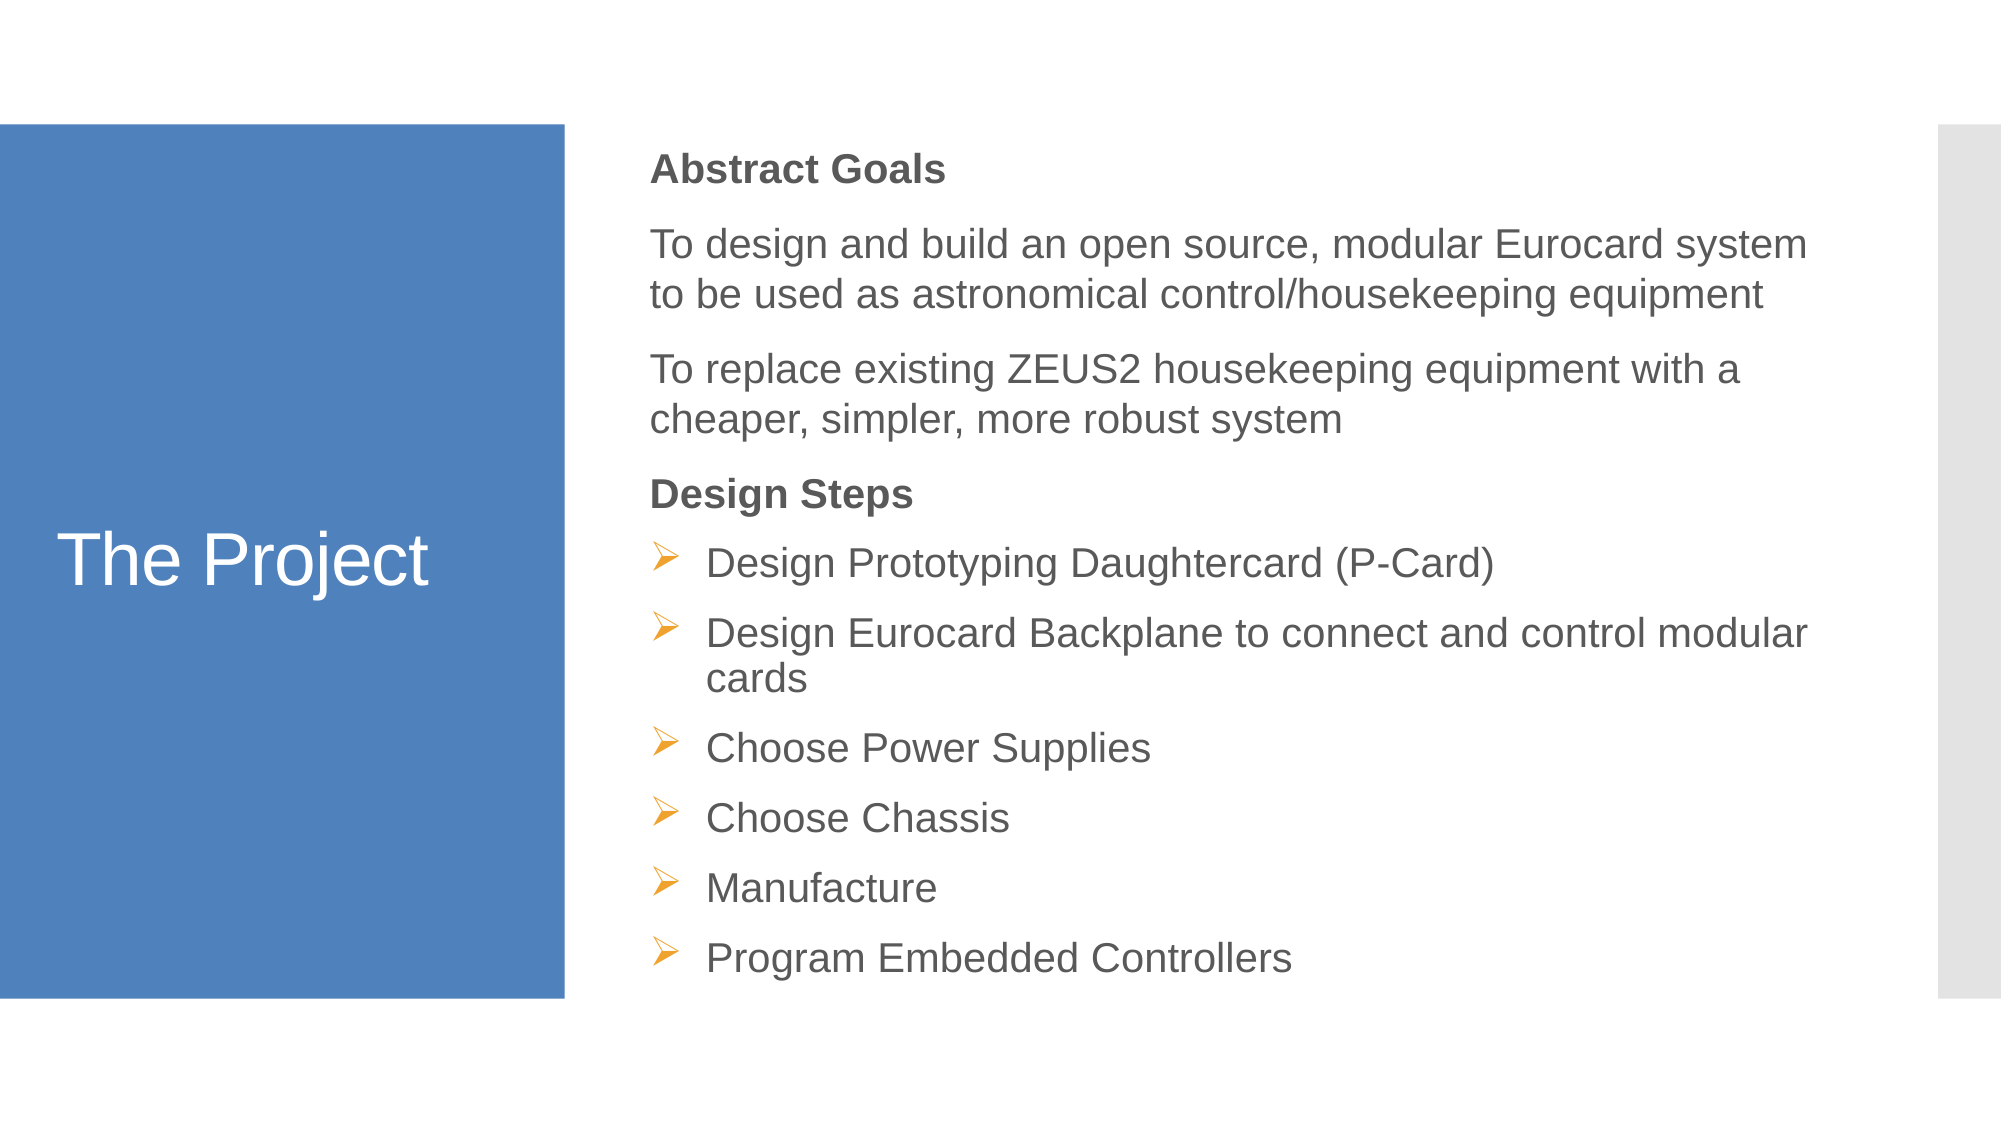

Abstract Goals
To design and build an open source, modular Eurocard system to be used as astronomical control/housekeeping equipment
To replace existing ZEUS2 housekeeping equipment with a cheaper, simpler, more robust system
Design Steps
Design Prototyping Daughtercard (P-Card)
Design Eurocard Backplane to connect and control modular cards
Choose Power Supplies
Choose Chassis
Manufacture
Program Embedded Controllers
The Project